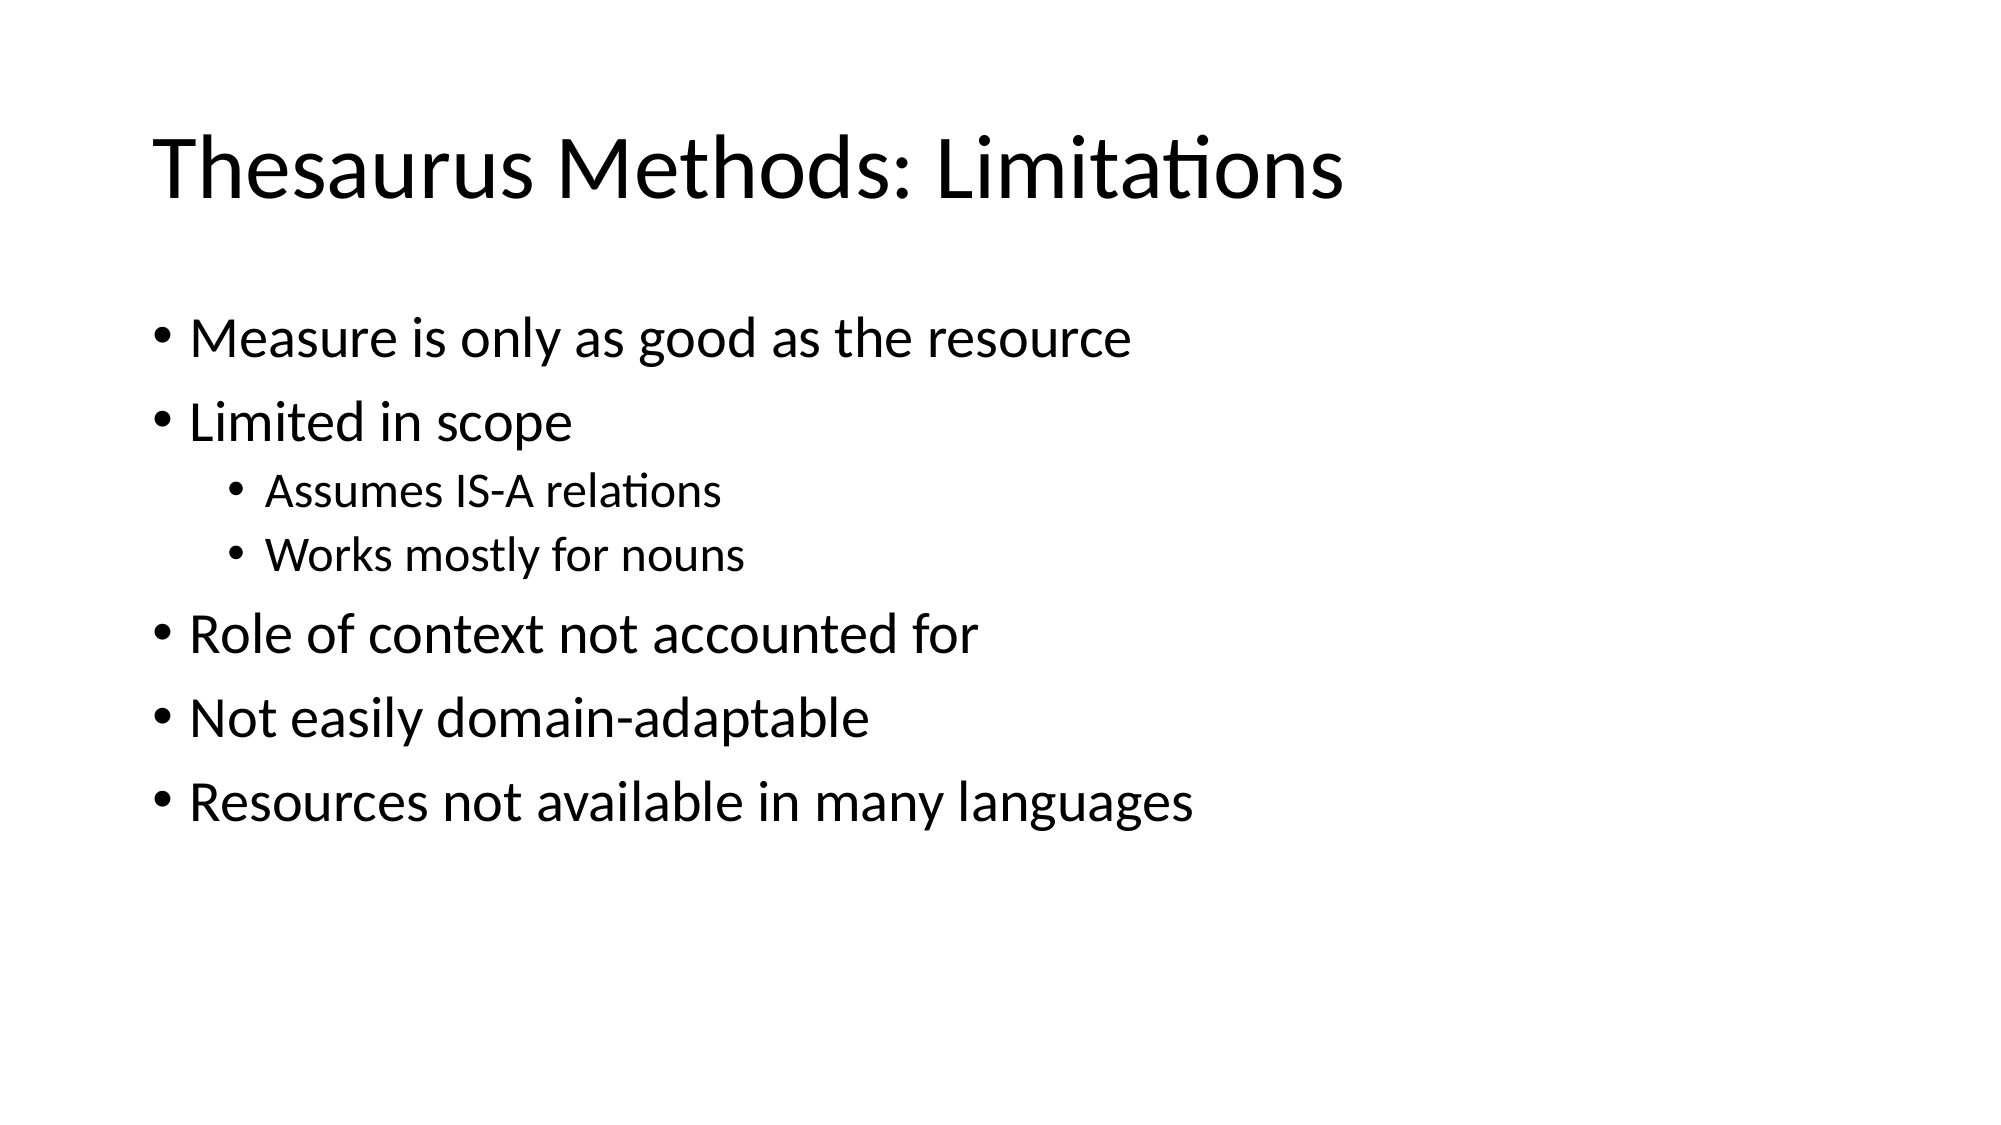

# Thesaurus Methods: Limitations
Measure is only as good as the resource
Limited in scope
Assumes IS-A relations
Works mostly for nouns
Role of context not accounted for
Not easily domain-adaptable
Resources not available in many languages